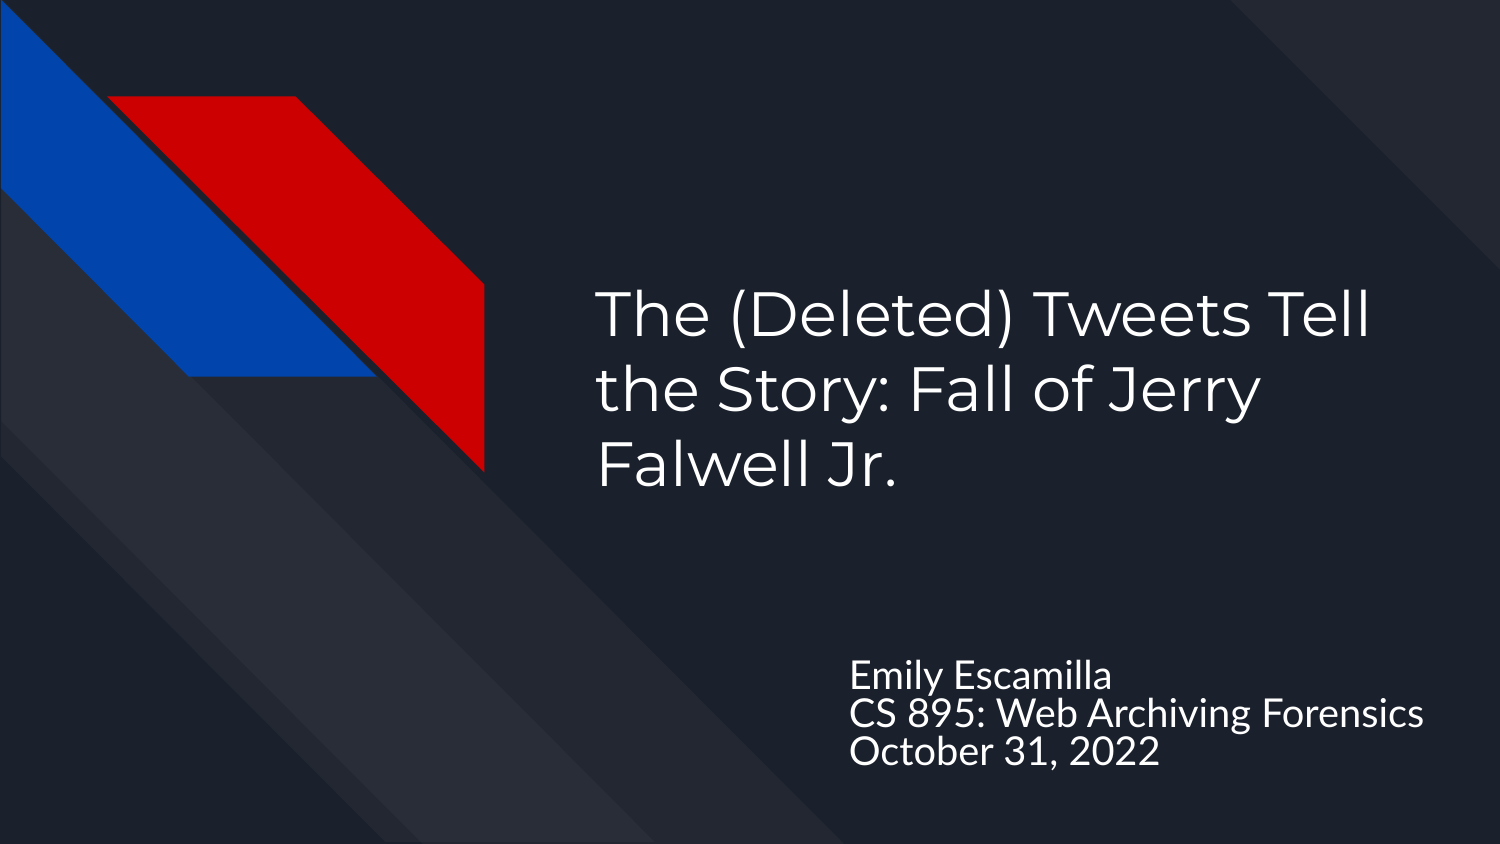

# The (Deleted) Tweets Tell the Story: Fall of Jerry Falwell Jr.
Emily Escamilla
CS 895: Web Archiving Forensics
October 31, 2022